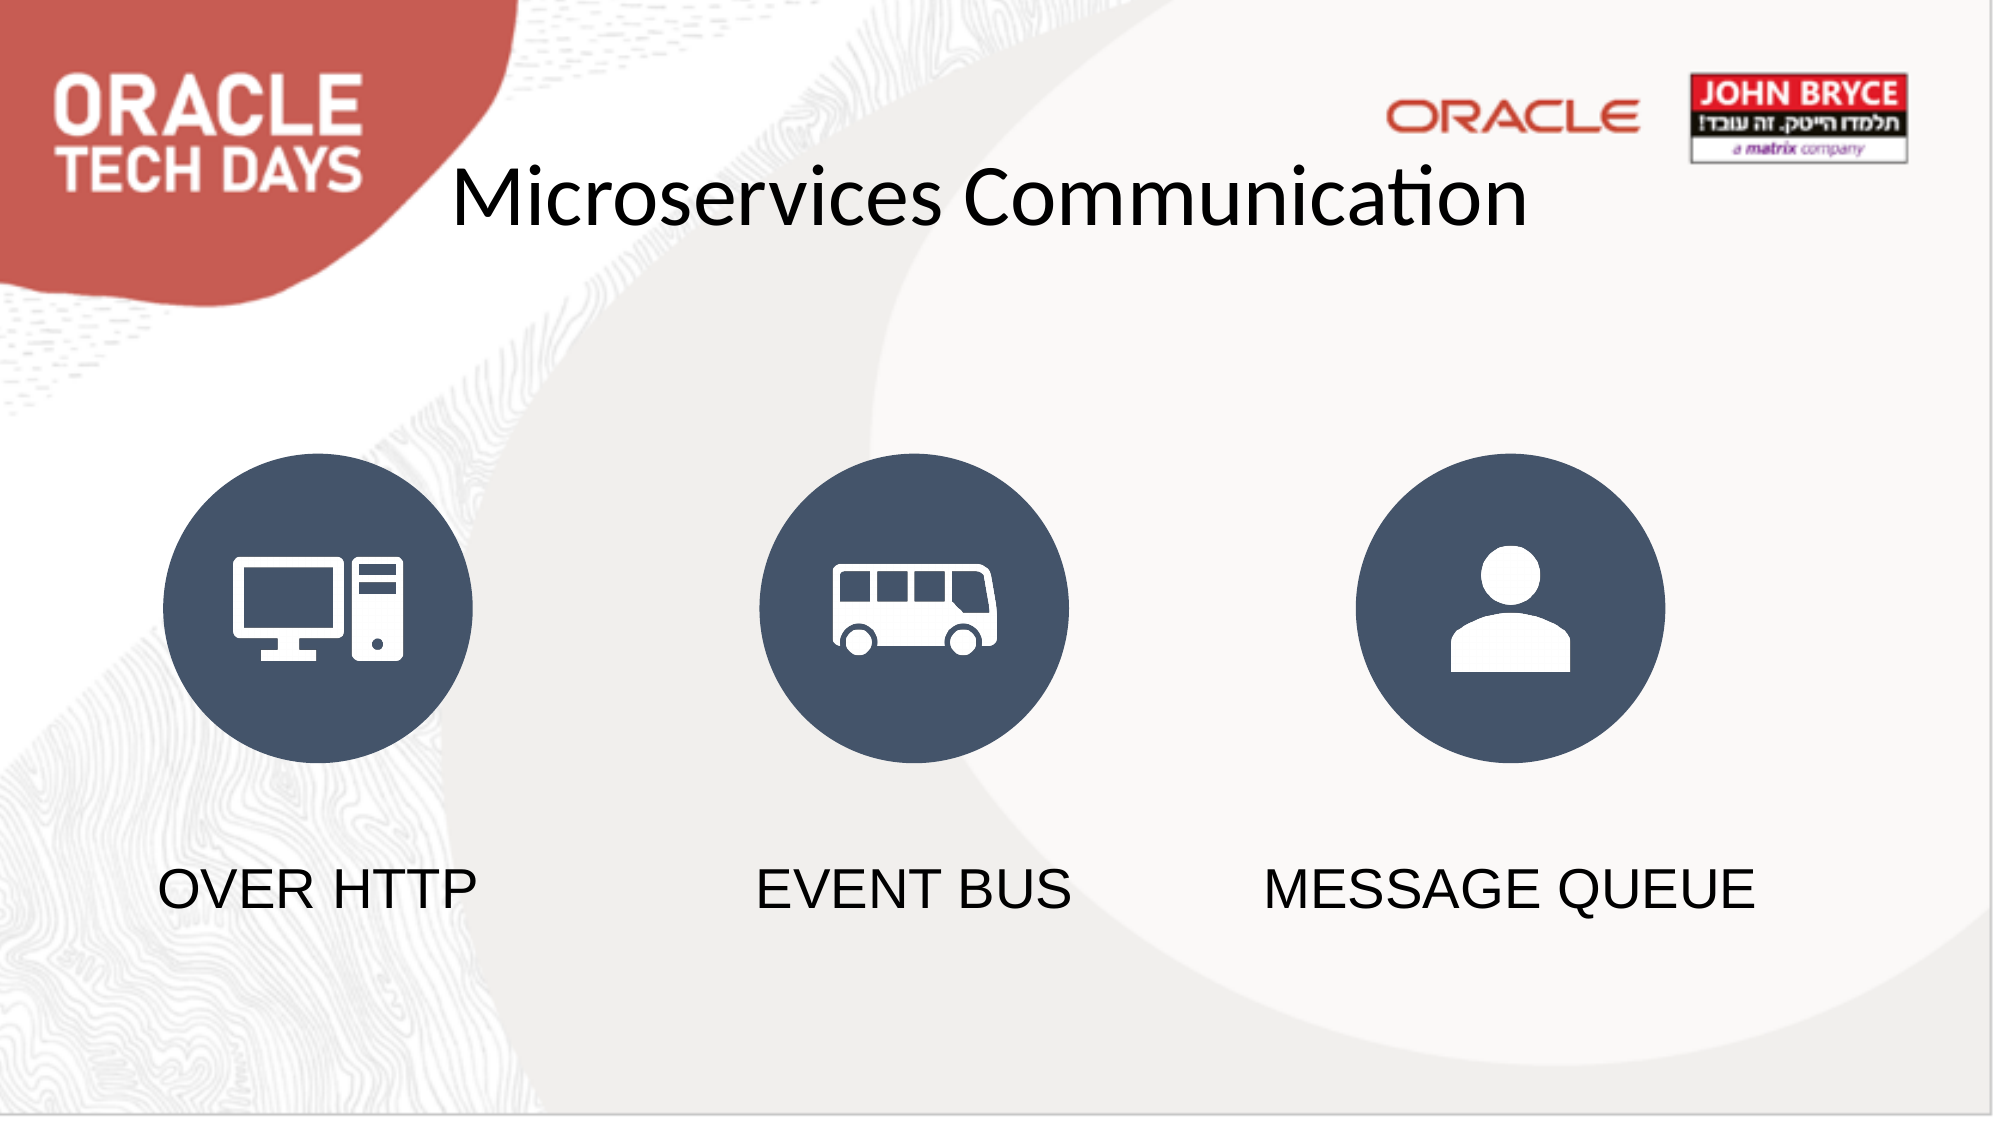

# Microservices Communication
Over HTTP
Event Bus
Message Queue